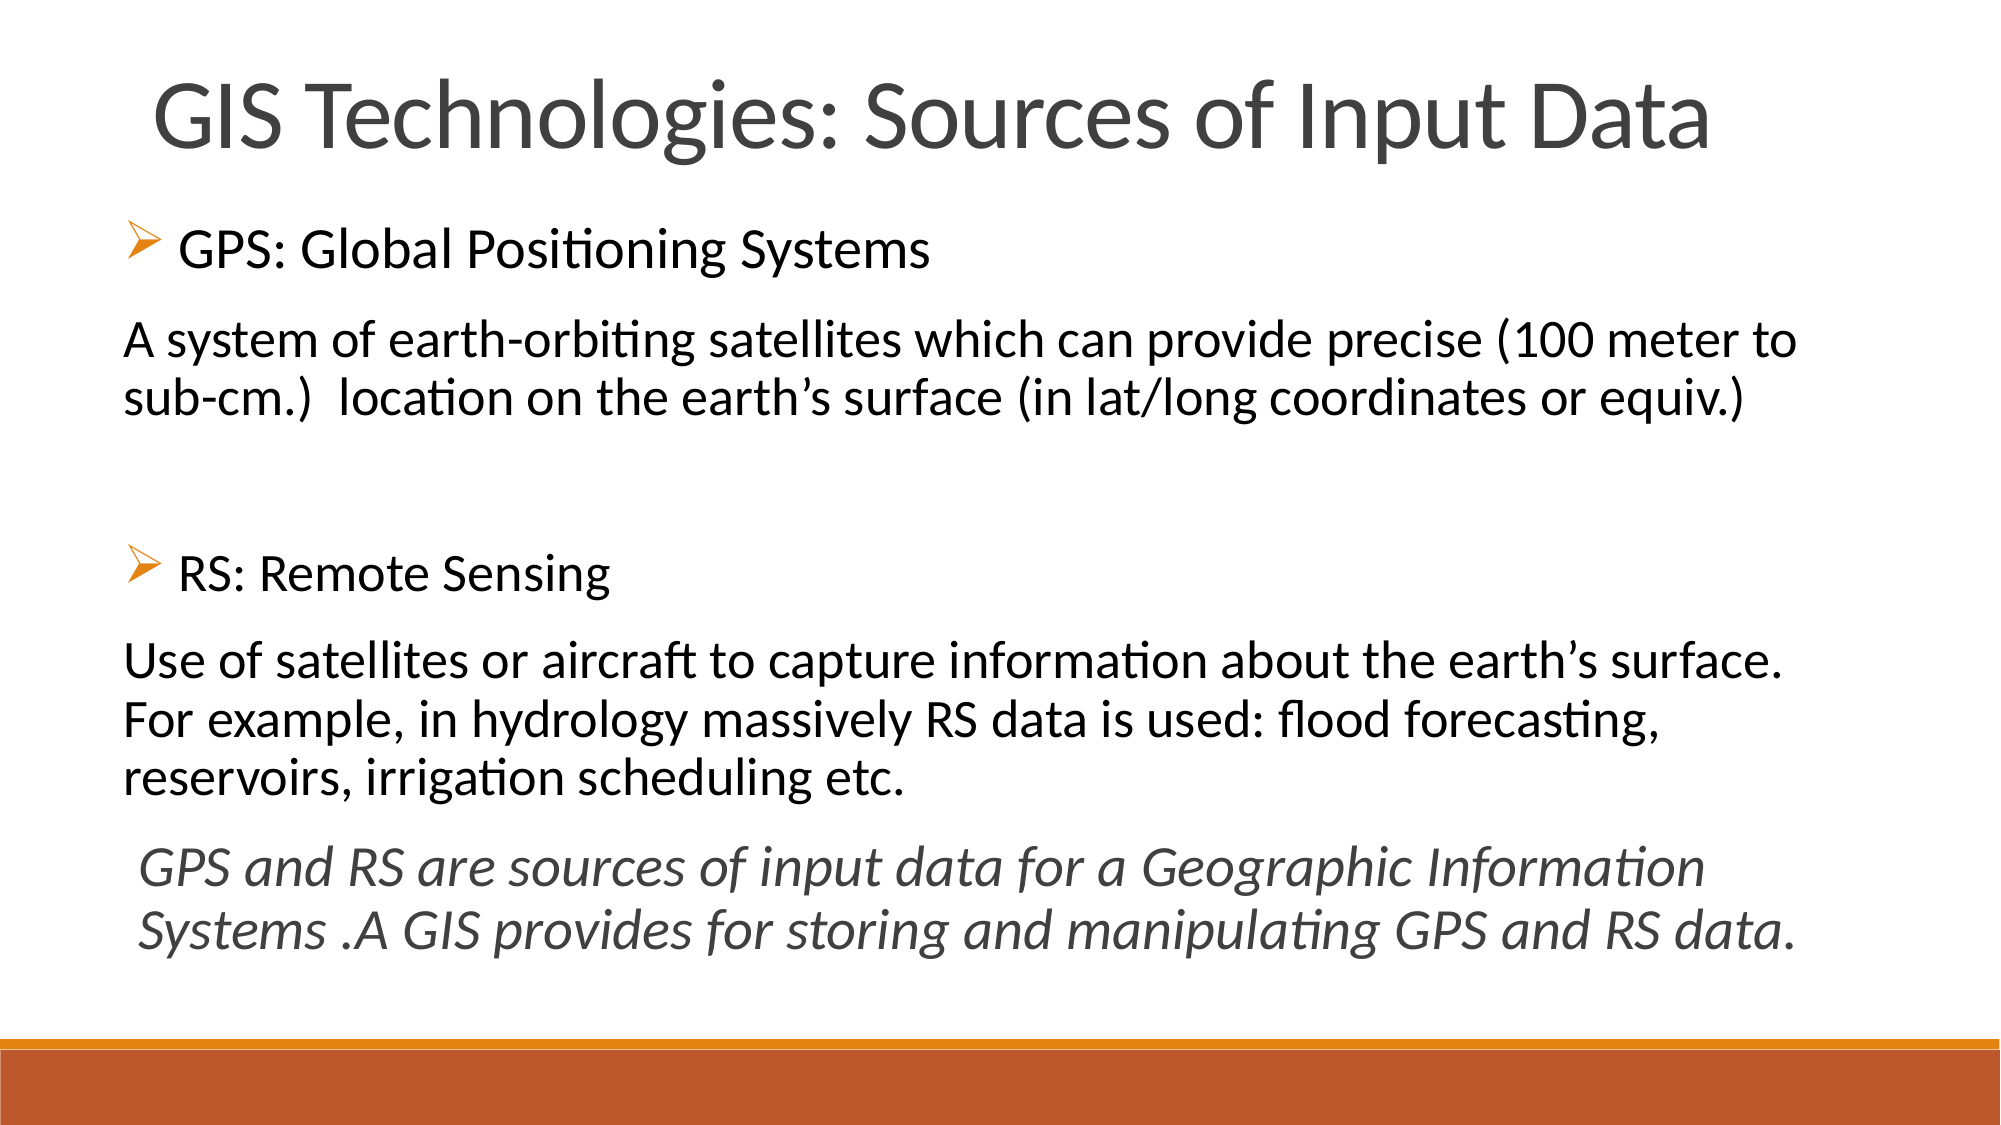

GIS Technologies: Sources of Input Data
 GPS: Global Positioning Systems
A system of earth-orbiting satellites which can provide precise (100 meter to sub-cm.)  location on the earth’s surface (in lat/long coordinates or equiv.)

 RS: Remote Sensing
Use of satellites or aircraft to capture information about the earth’s surface. For example, in hydrology massively RS data is used: flood forecasting, reservoirs, irrigation scheduling etc.
GPS and RS are sources of input data for a Geographic Information Systems .A GIS provides for storing and manipulating GPS and RS data.